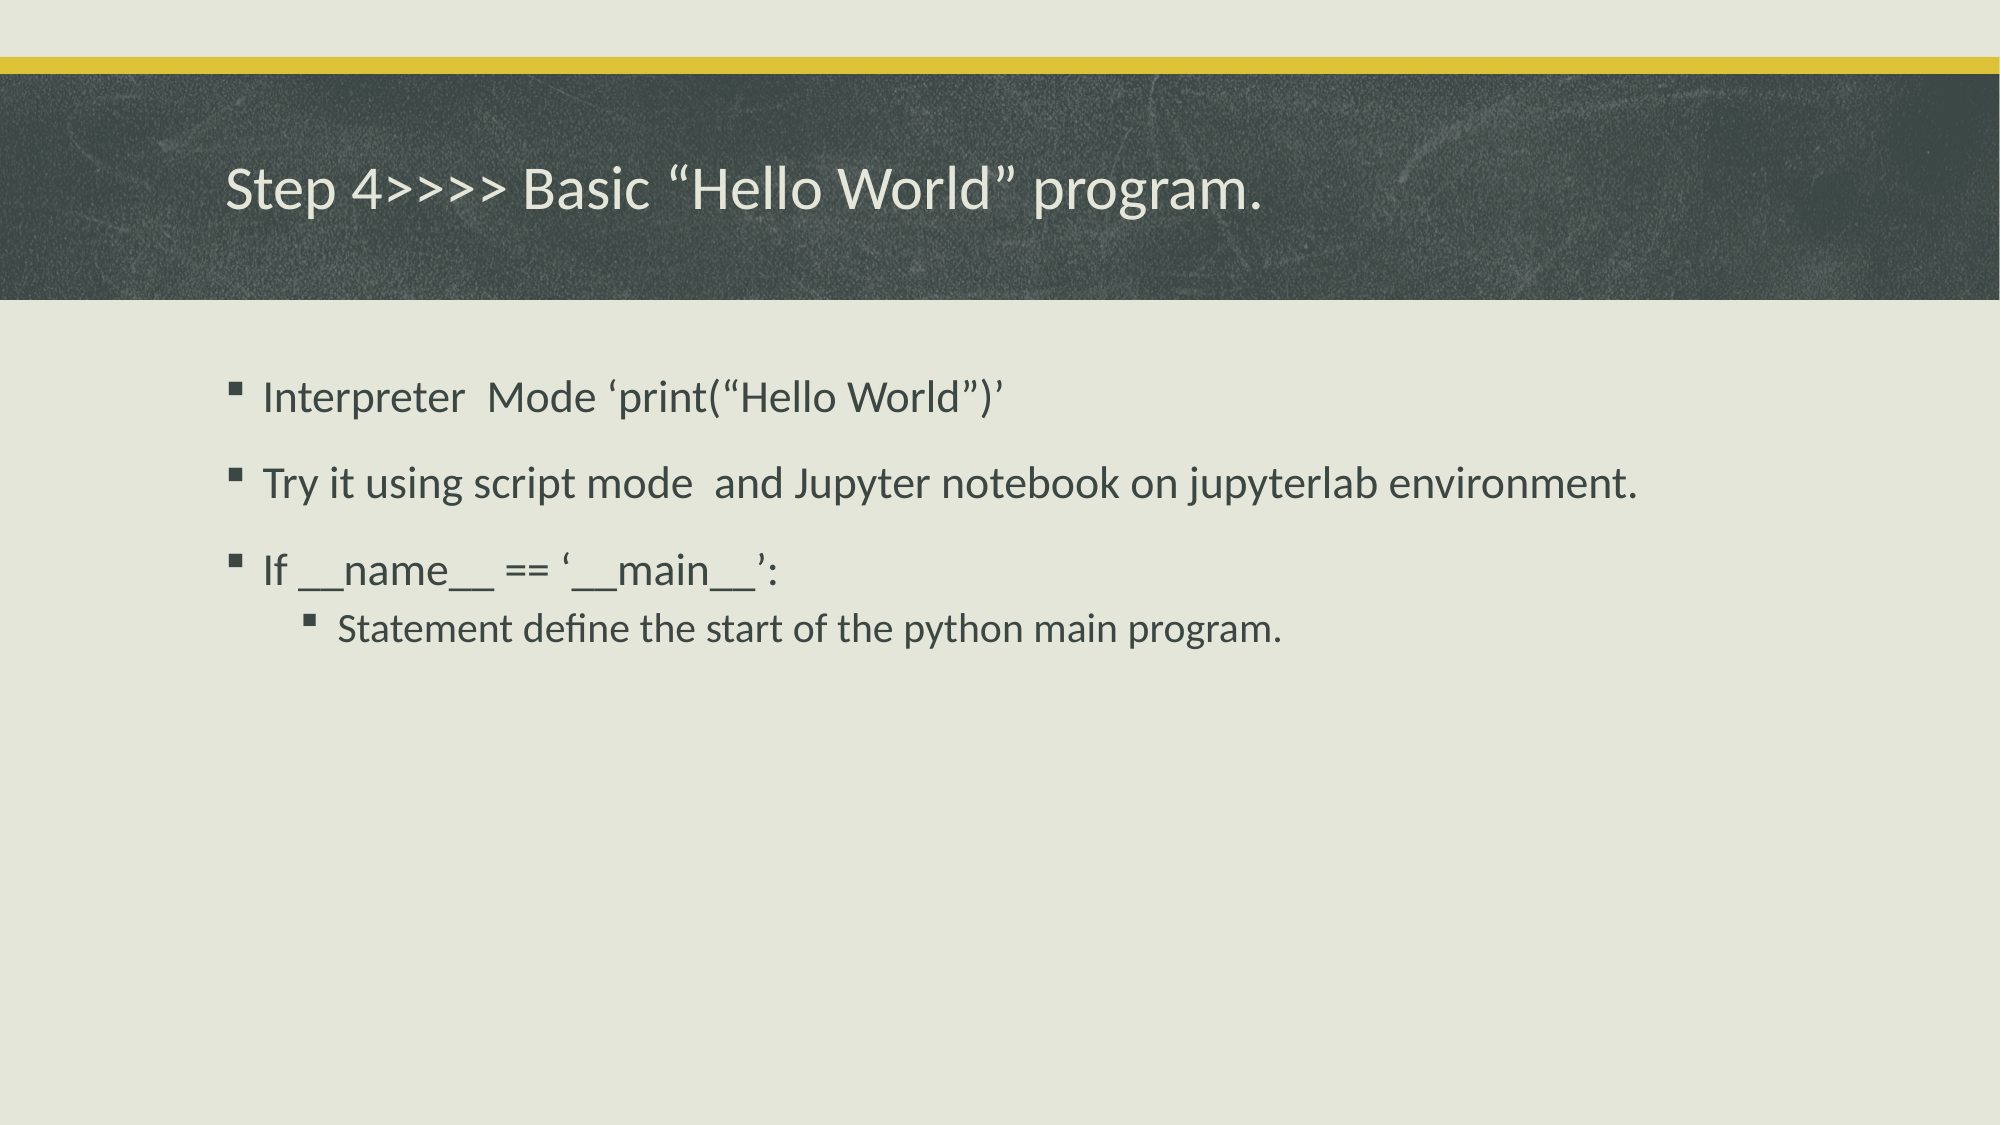

# Step 4>>>> Basic “Hello World” program.
Interpreter  Mode ‘print(“Hello World”)’
Try it using script mode  and Jupyter notebook on jupyterlab environment.
If __name__ == ‘__main__’:
Statement define the start of the python main program.